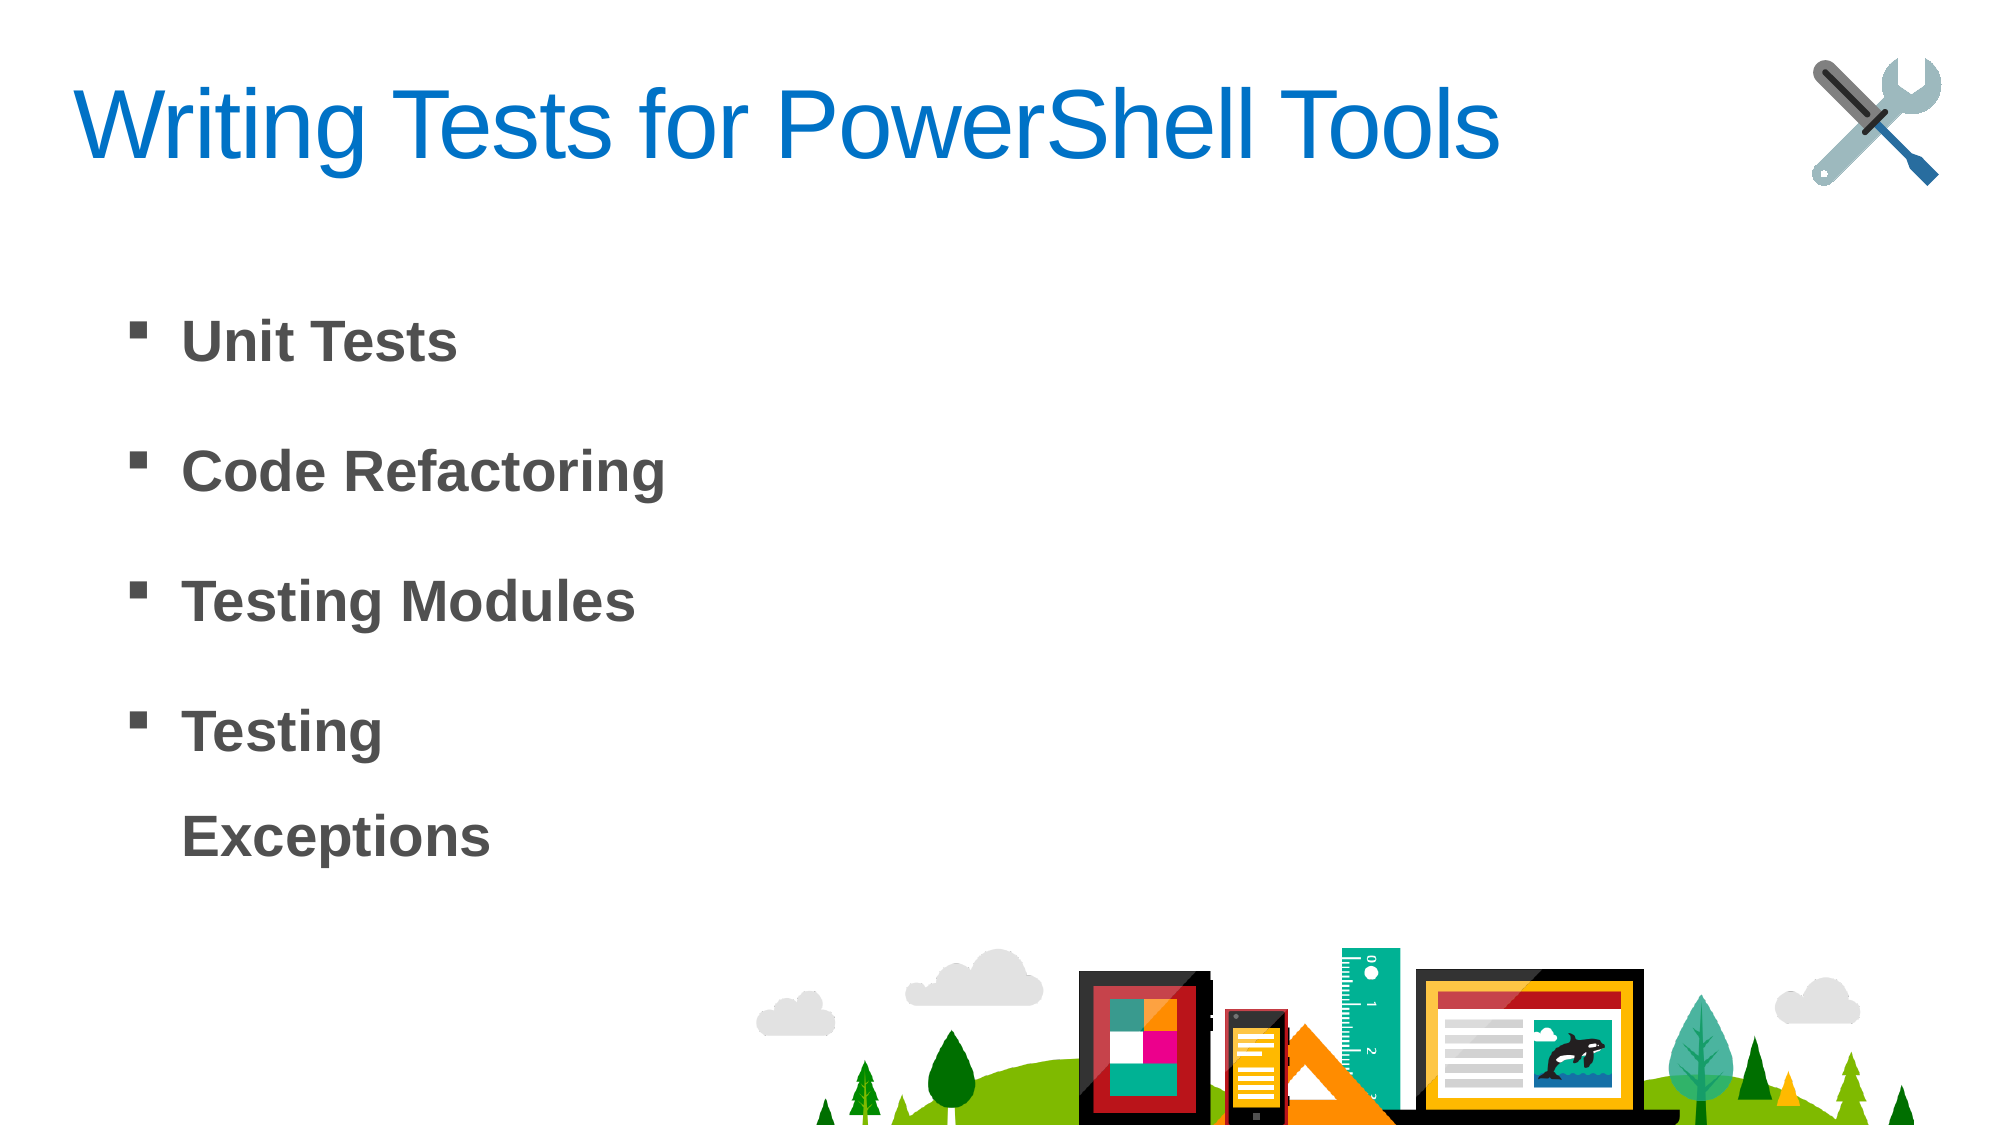

# Writing Tests for PowerShell Tools

Unit Tests
Code Refactoring
Testing Modules
Testing Exceptions